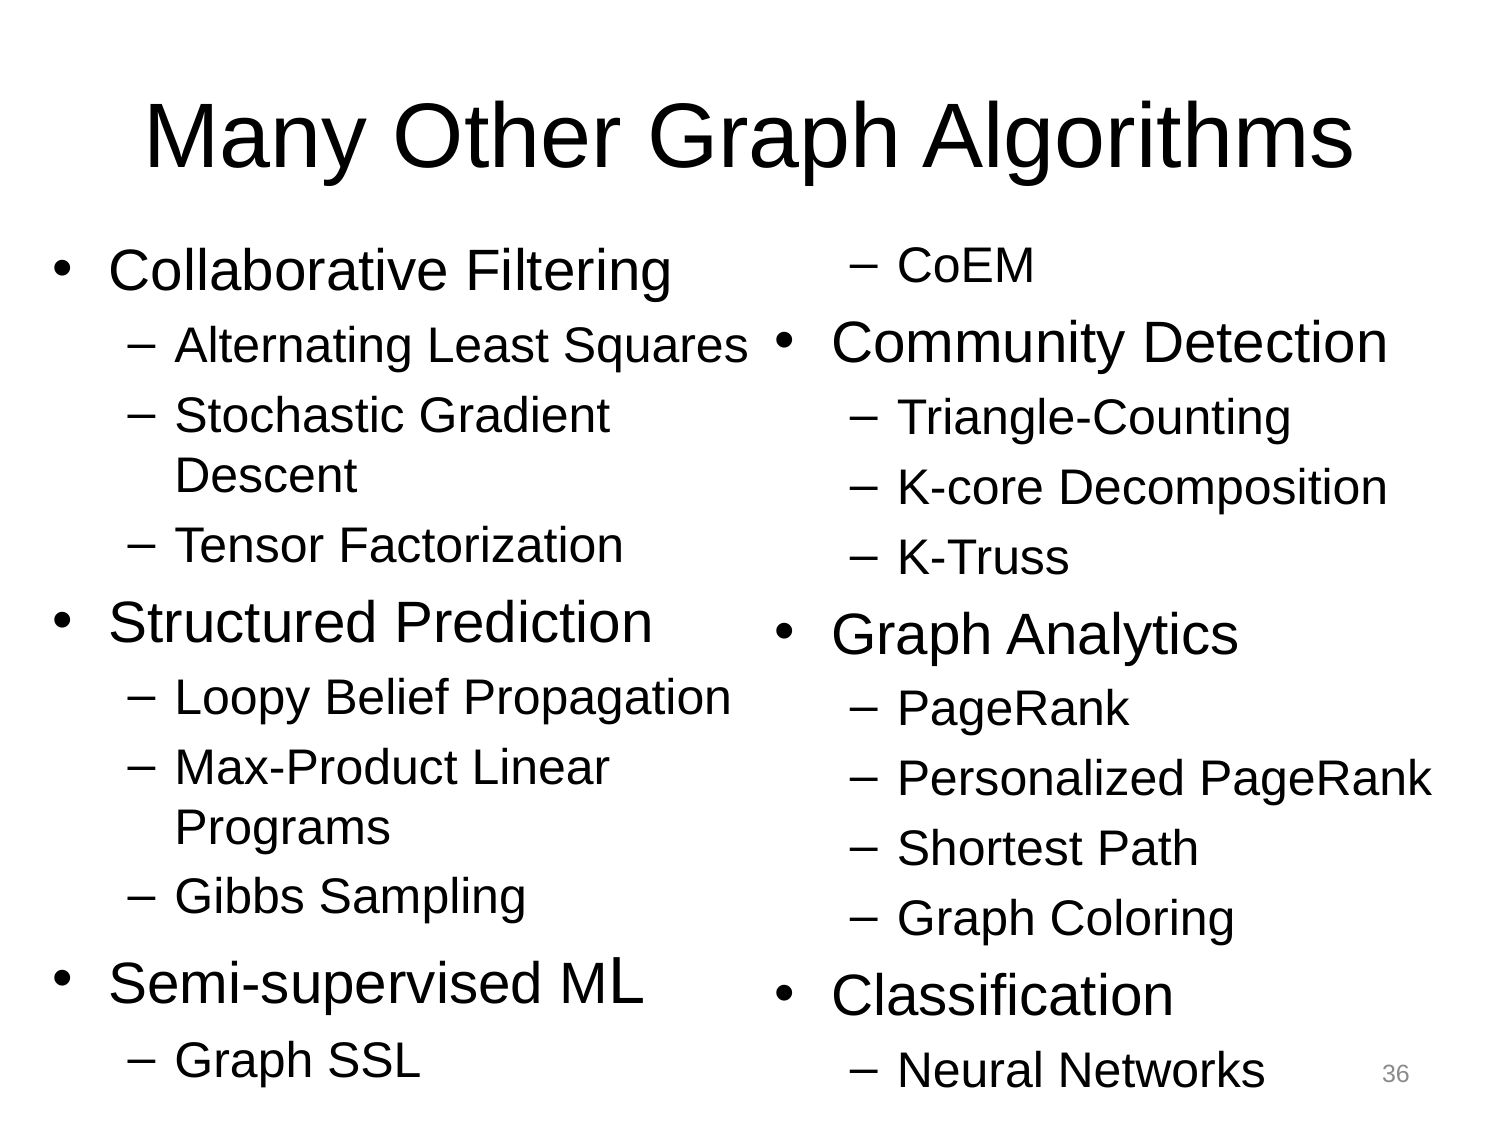

# Many Other Graph Algorithms
Collaborative Filtering
Alternating Least Squares
Stochastic Gradient Descent
Tensor Factorization
Structured Prediction
Loopy Belief Propagation
Max-Product Linear Programs
Gibbs Sampling
Semi-supervised ML
Graph SSL
CoEM
Community Detection
Triangle-Counting
K-core Decomposition
K-Truss
Graph Analytics
PageRank
Personalized PageRank
Shortest Path
Graph Coloring
Classification
Neural Networks
36